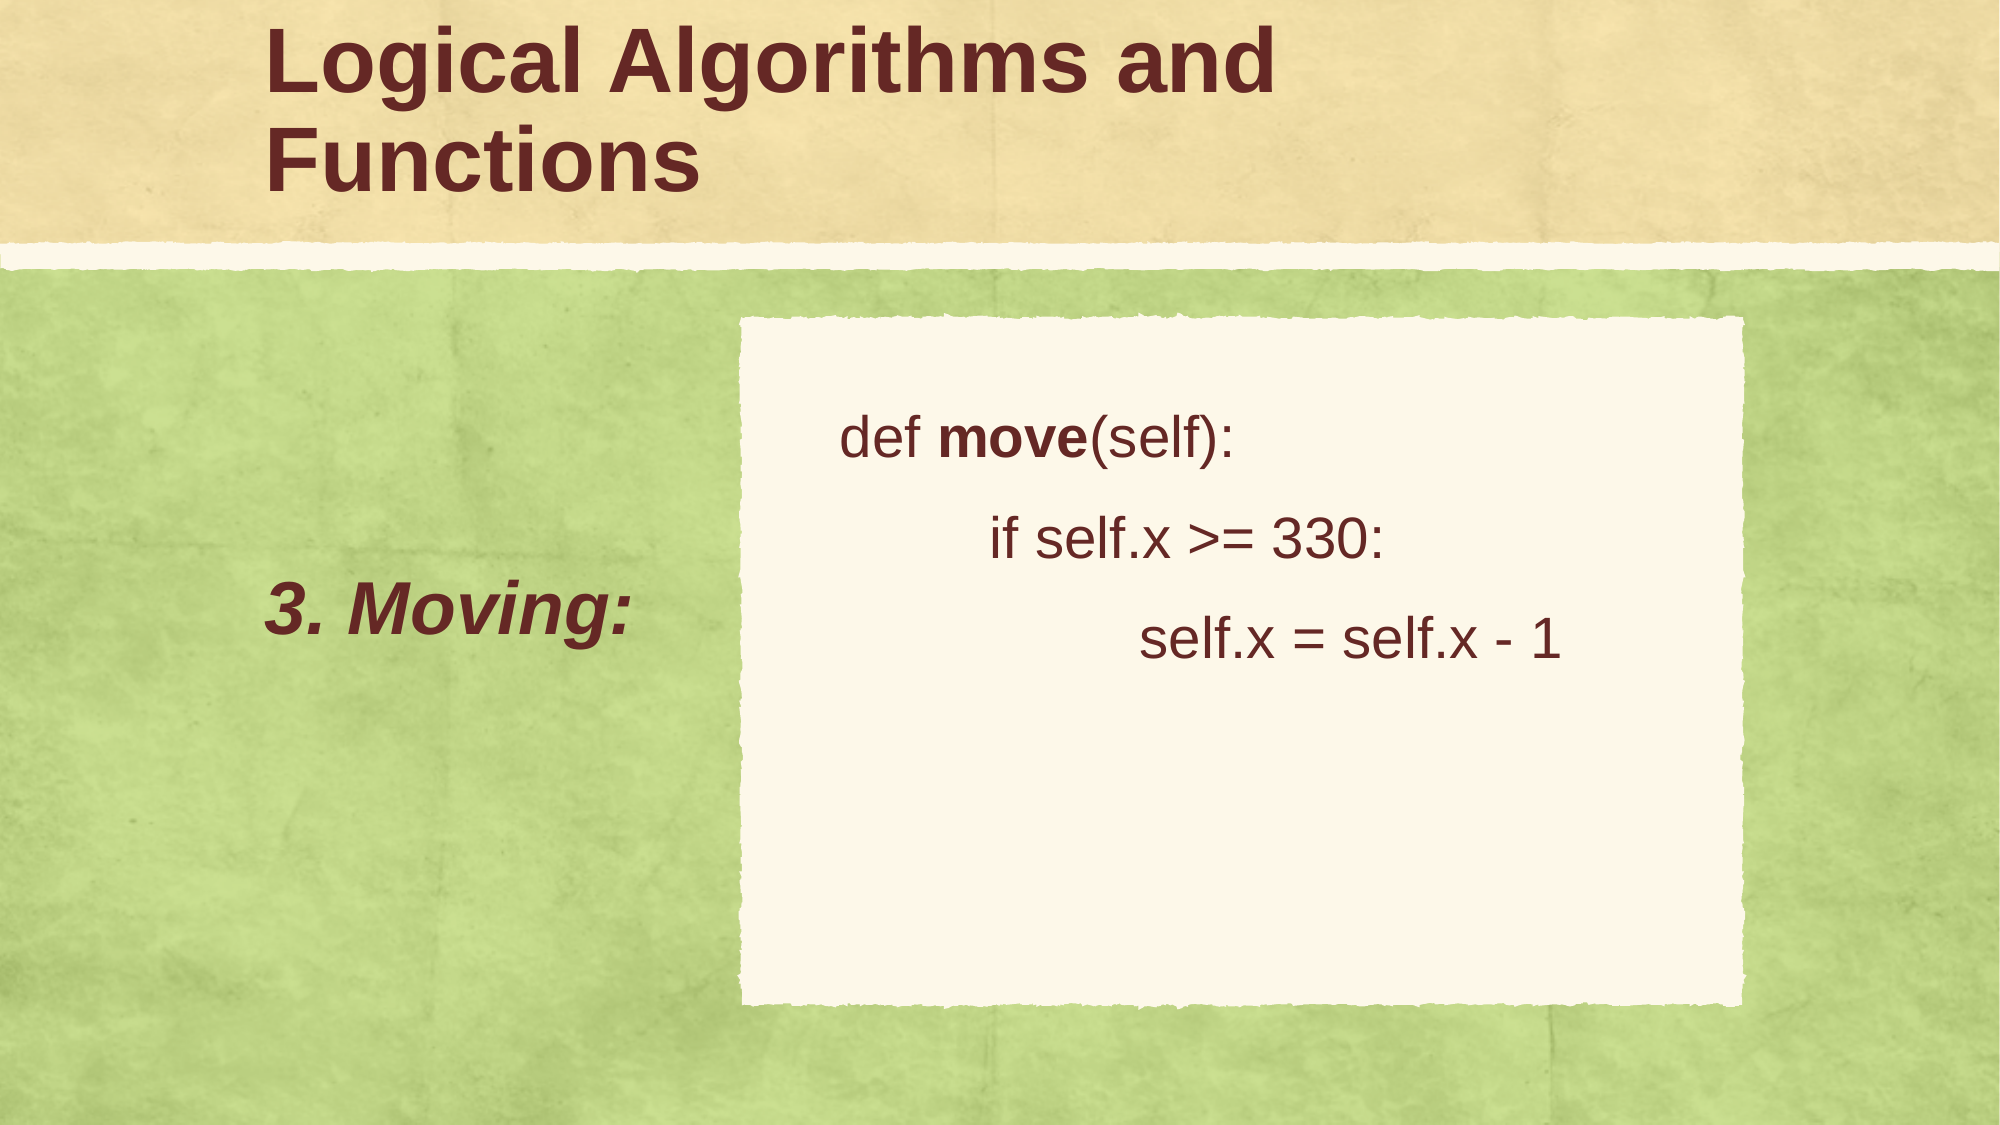

# Logical Algorithms and Functions
def move(self):
	if self.x >= 330:
		self.x = self.x - 1
3. Moving: